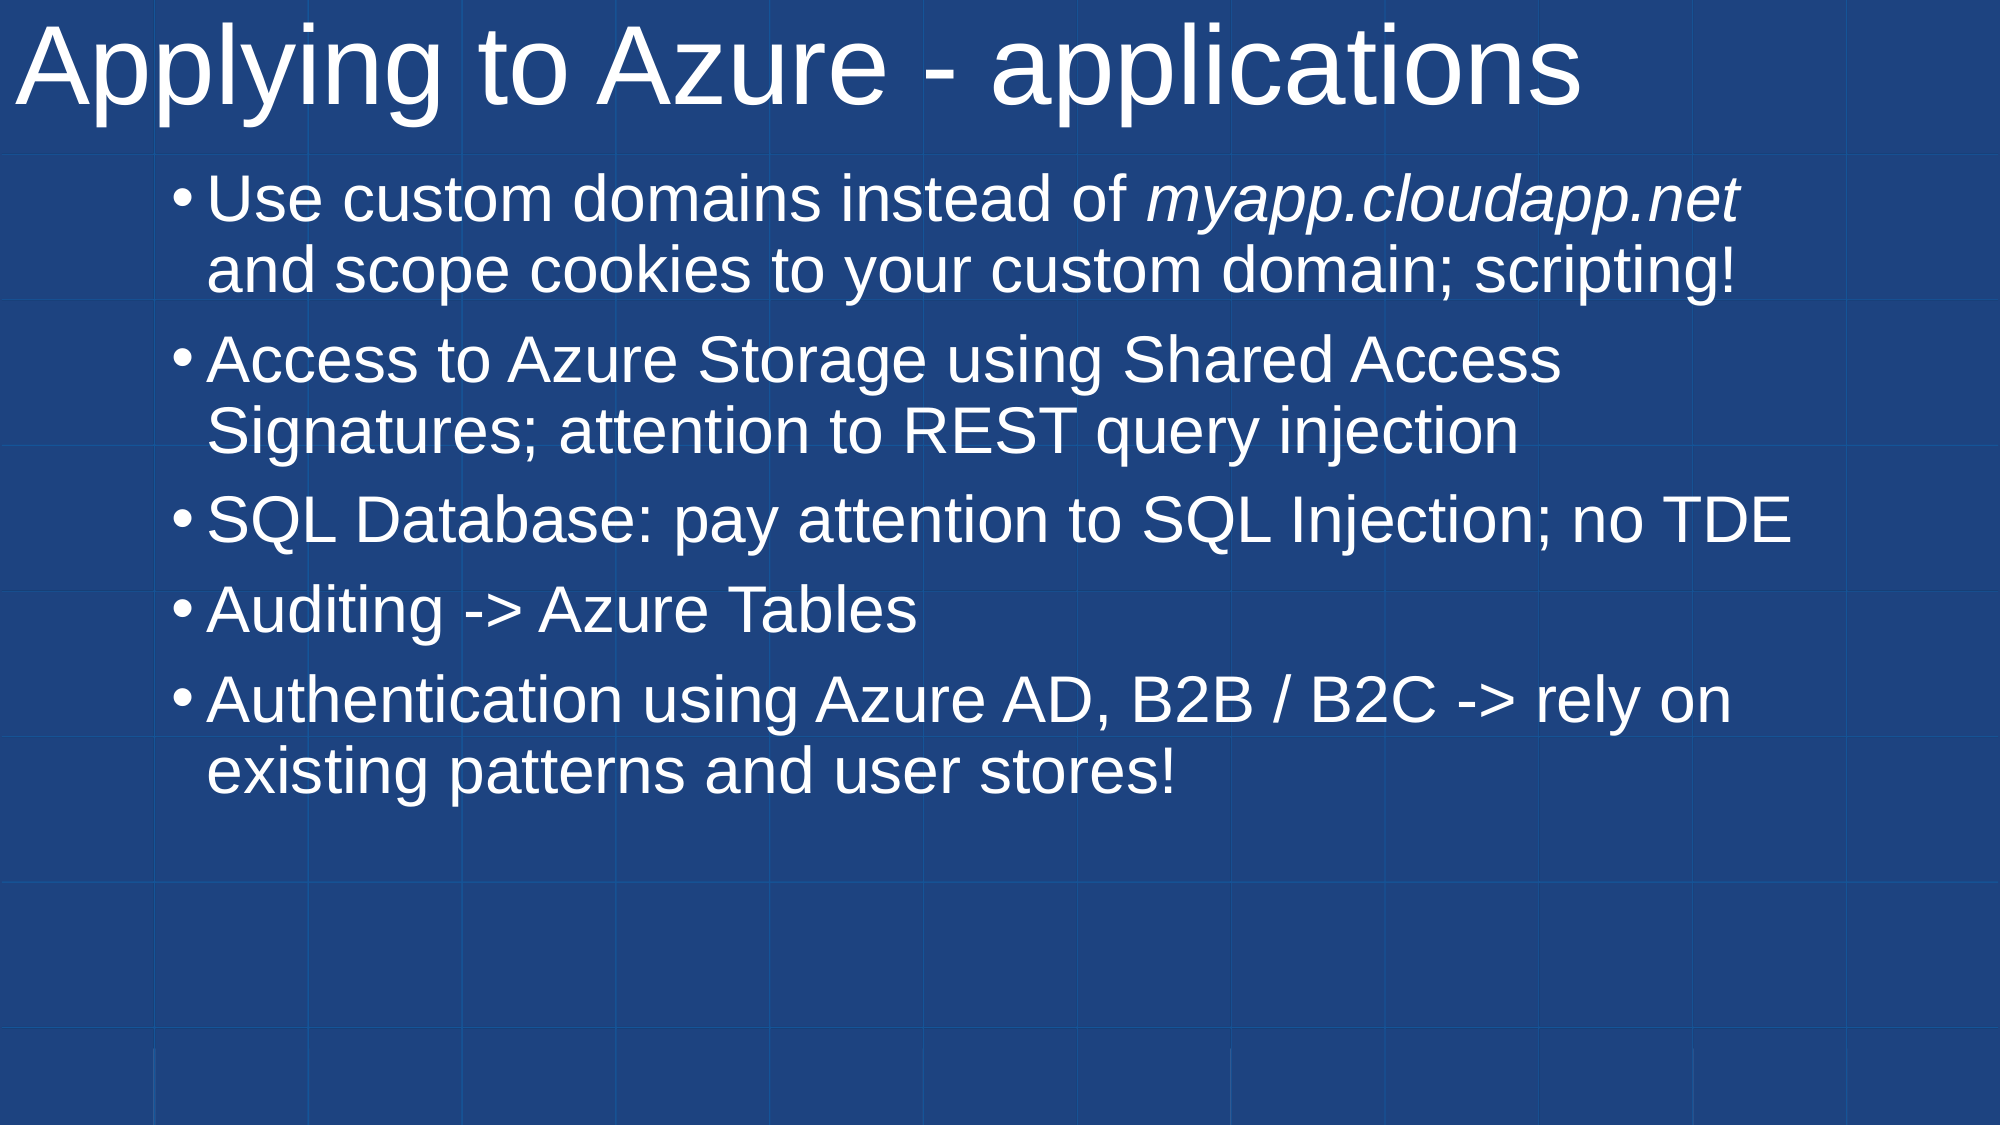

# Applying to Azure - applications
Use custom domains instead of myapp.cloudapp.net and scope cookies to your custom domain; scripting!
Access to Azure Storage using Shared Access Signatures; attention to REST query injection
SQL Database: pay attention to SQL Injection; no TDE
Auditing -> Azure Tables
Authentication using Azure AD, B2B / B2C -> rely on existing patterns and user stores!